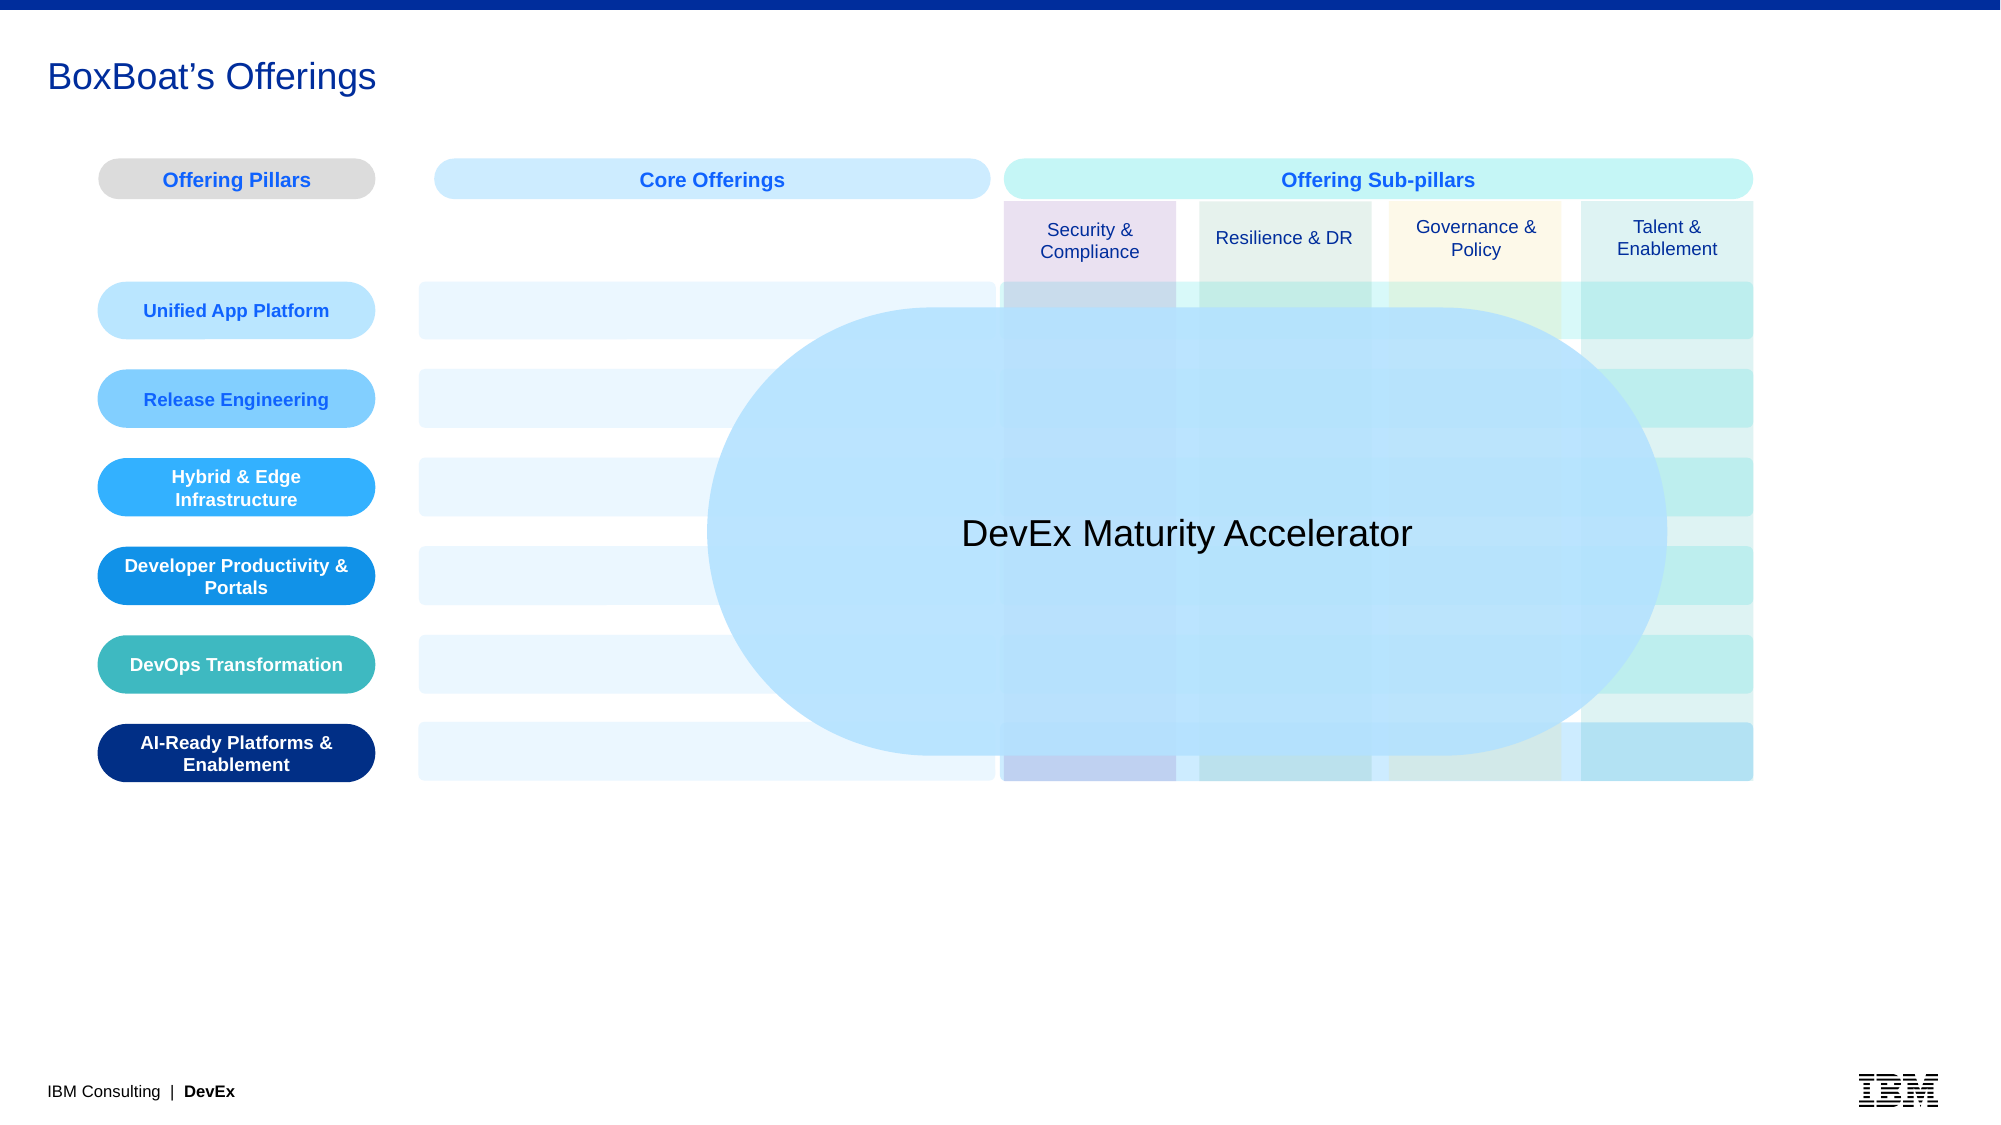

# BoxBoat’s Offerings
Offering Pillars
Core Offerings
Offering Sub-pillars
Talent & Enablement
Governance & Policy

Security & Compliance
Resilience & DR

Unified App Platform
DevEx Maturity Accelerator

Release Engineering

Hybrid & Edge Infrastructure

Developer Productivity & Portals

DevOps Transformation

AI‑Ready Platforms & Enablement